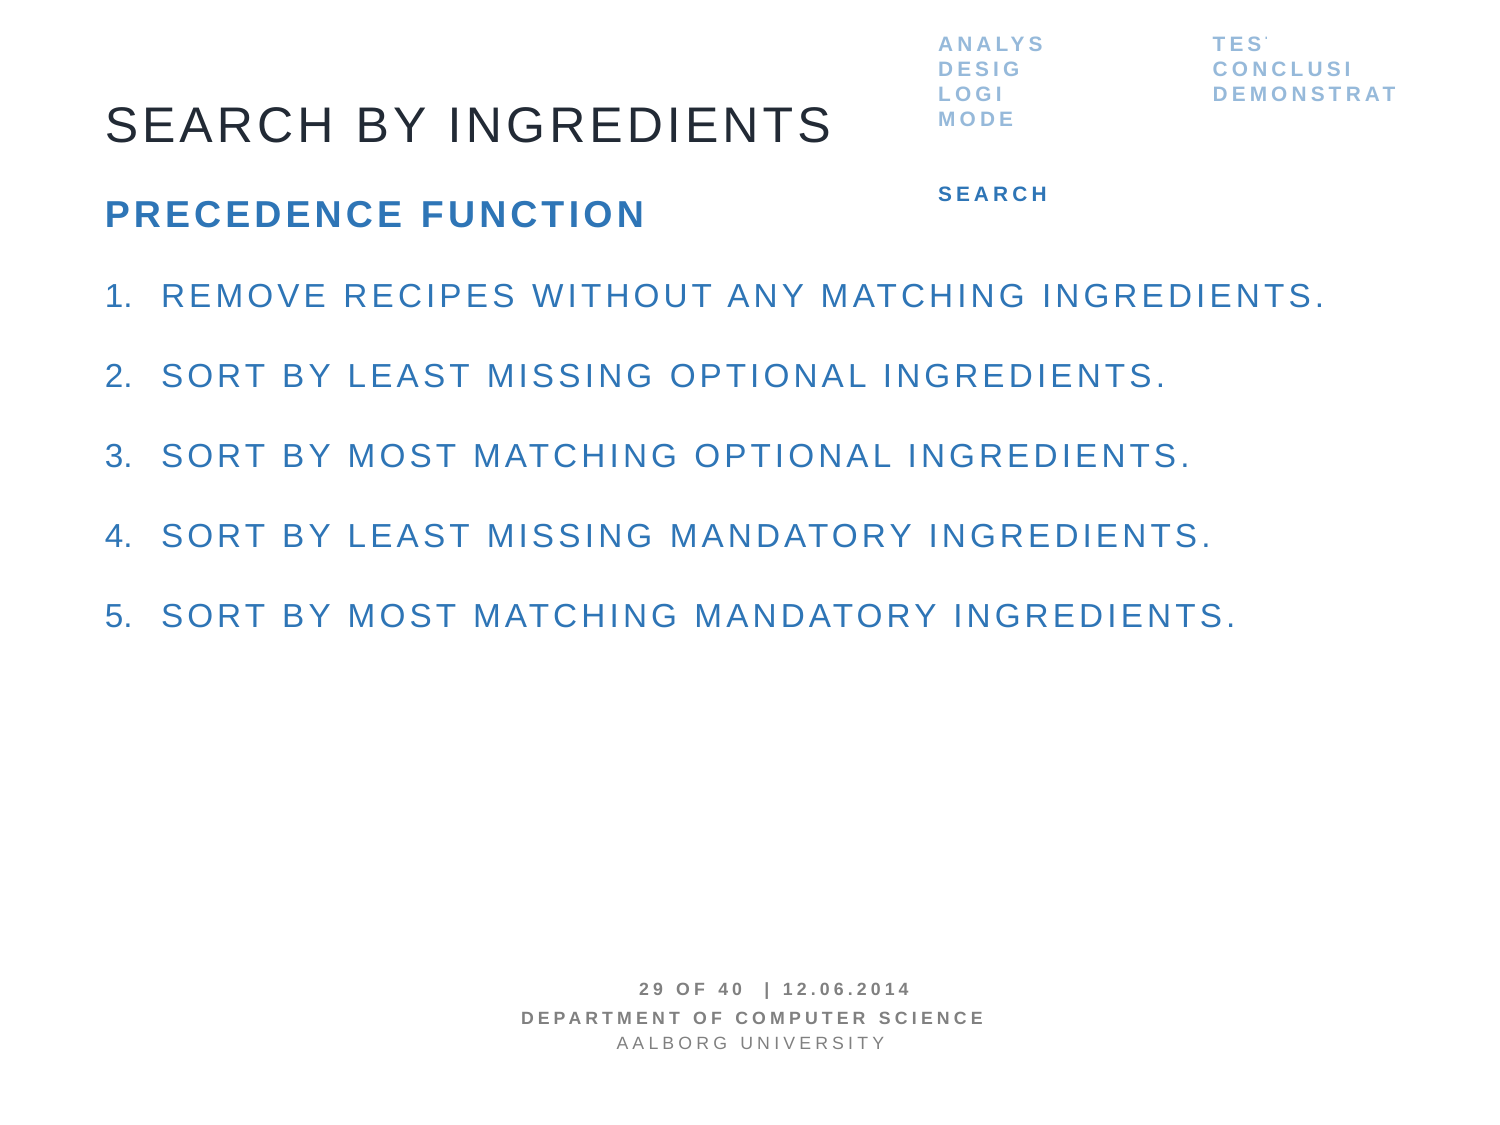

analysis
design
login
model

search
test
conclusion
demonstration

Search by ingredients
Precedence function

Remove recipes without any matching ingredients.

Sort by least missing optional ingredients.

Sort by most matching optional ingredients.

Sort by least missing mandatory ingredients.

Sort by most matching mandatory ingredients.
29 OF 40  | 12.06.2014
Department of computer science
AALBORG UNIVERSITy